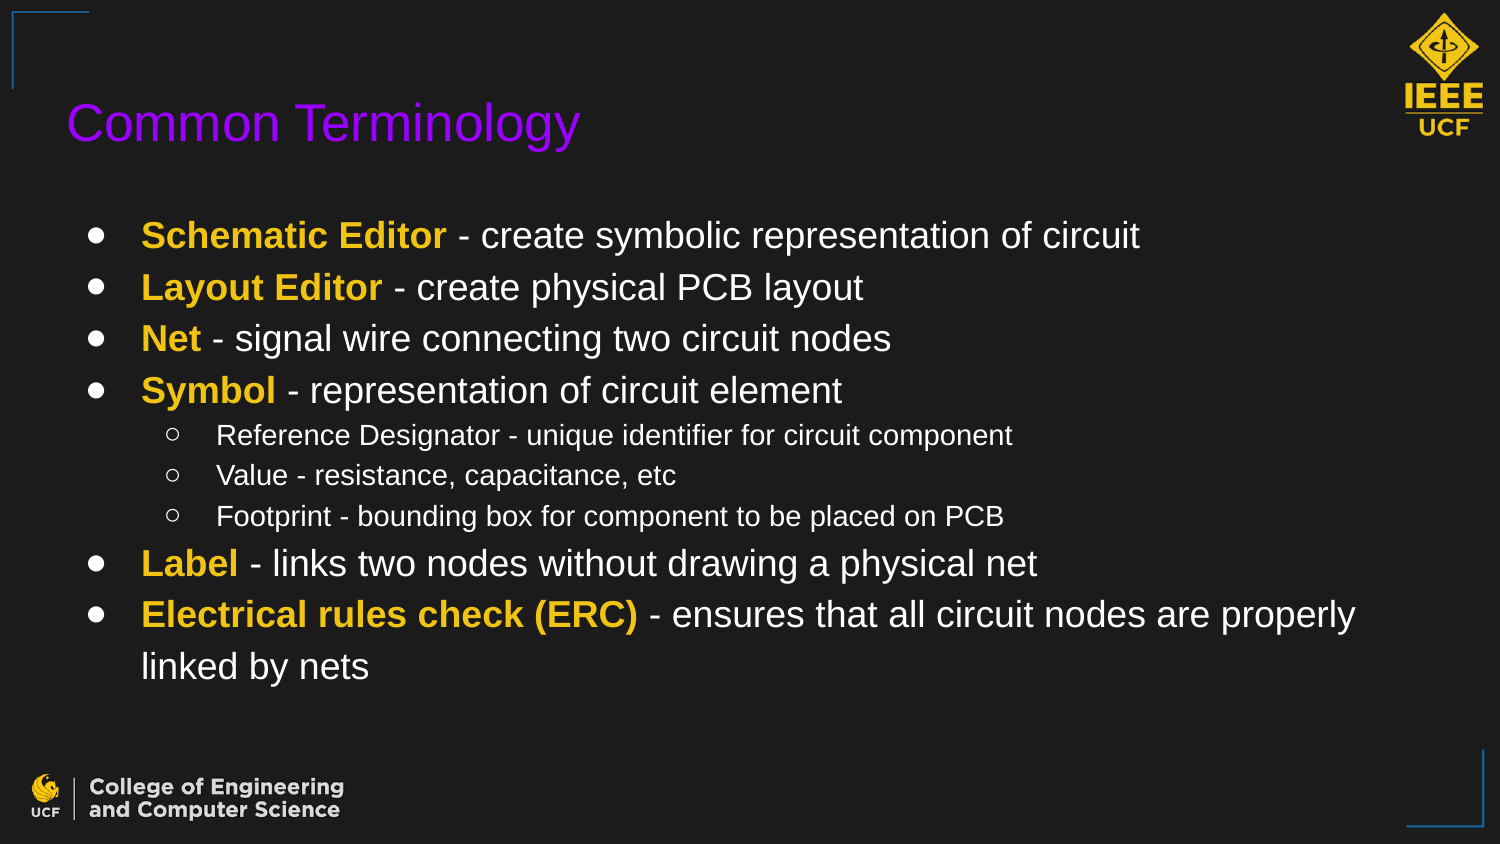

# Common Terminology
Schematic Editor - create symbolic representation of circuit
Layout Editor - create physical PCB layout
Net - signal wire connecting two circuit nodes
Symbol - representation of circuit element
Reference Designator - unique identifier for circuit component
Value - resistance, capacitance, etc
Footprint - bounding box for component to be placed on PCB
Label - links two nodes without drawing a physical net
Electrical rules check (ERC) - ensures that all circuit nodes are properly linked by nets